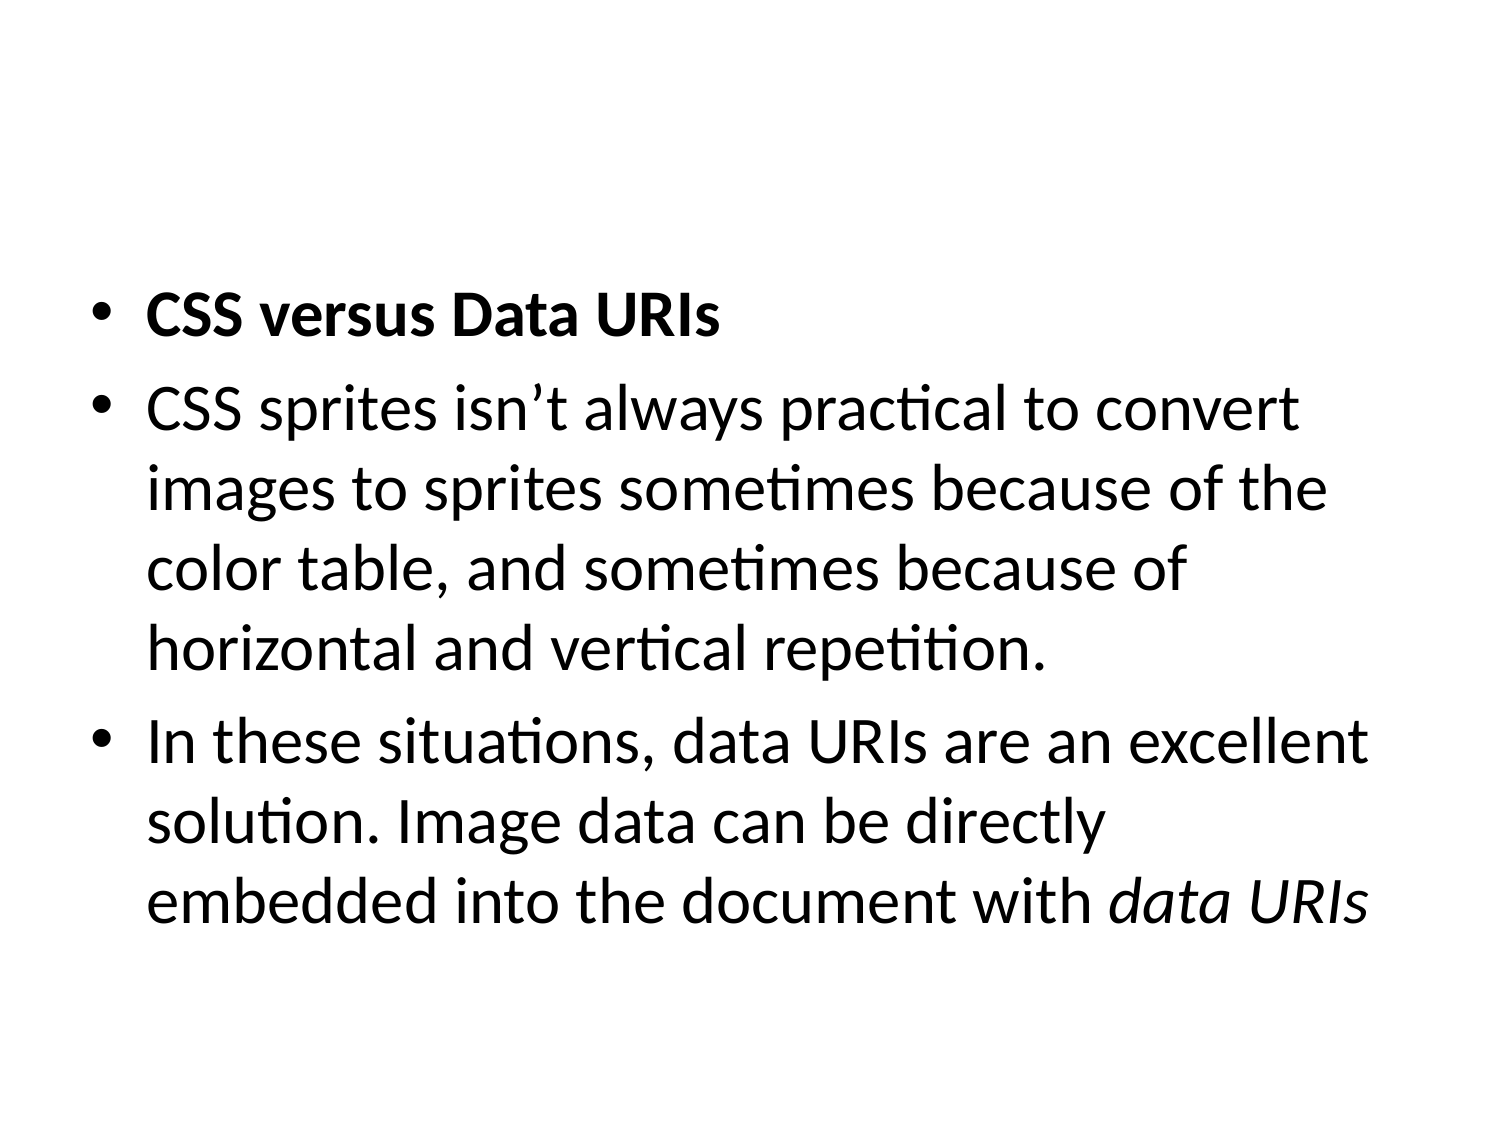

#
CSS versus Data URIs
CSS sprites isn’t always practical to convert images to sprites sometimes because of the color table, and sometimes because of horizontal and vertical repetition.
In these situations, data URIs are an excellent solution. Image data can be directly embedded into the document with data URIs